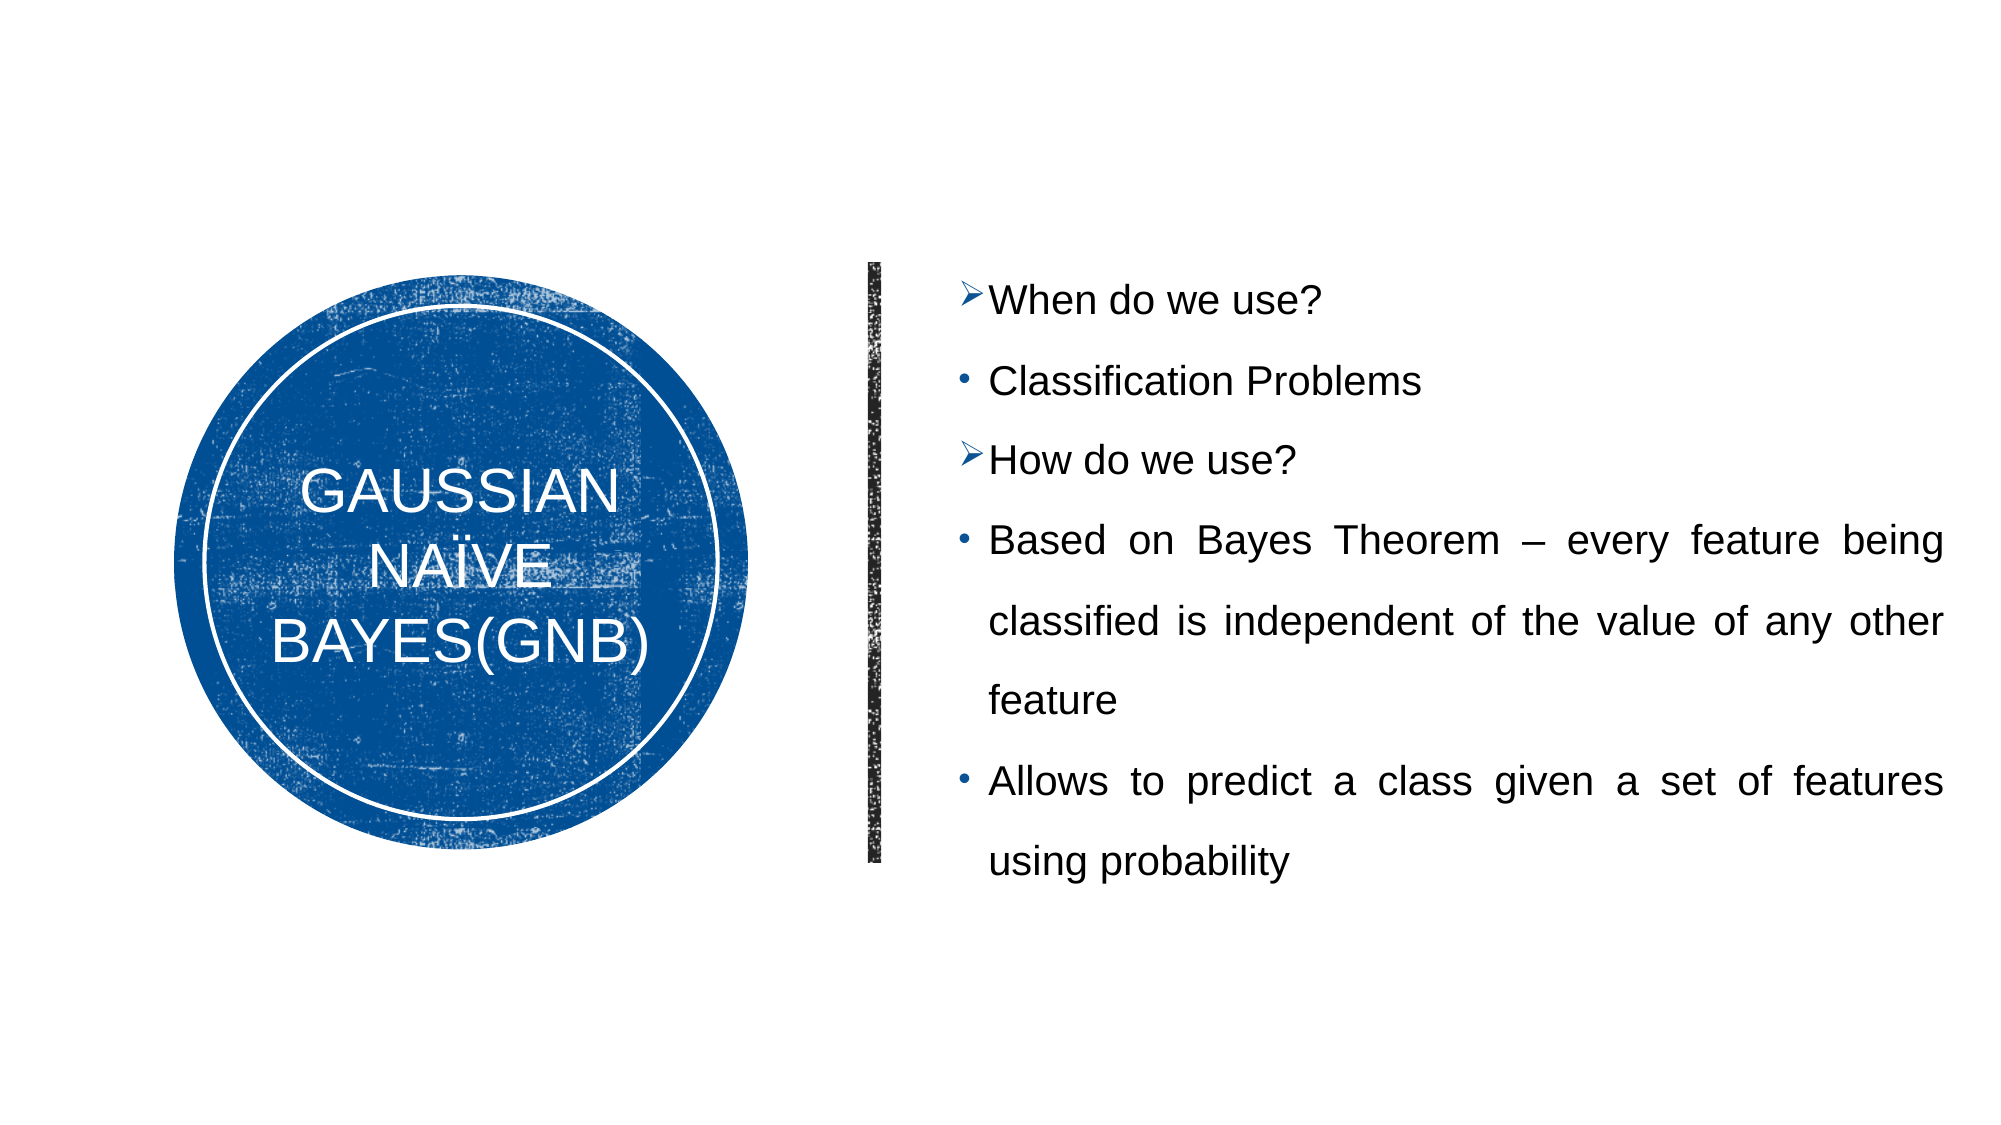

When do we use?
Classification Problems
How do we use?
Based on Bayes Theorem – every feature being classified is independent of the value of any other feature
Allows to predict a class given a set of features using probability

# Gaussian Naïve Bayes(GNB)